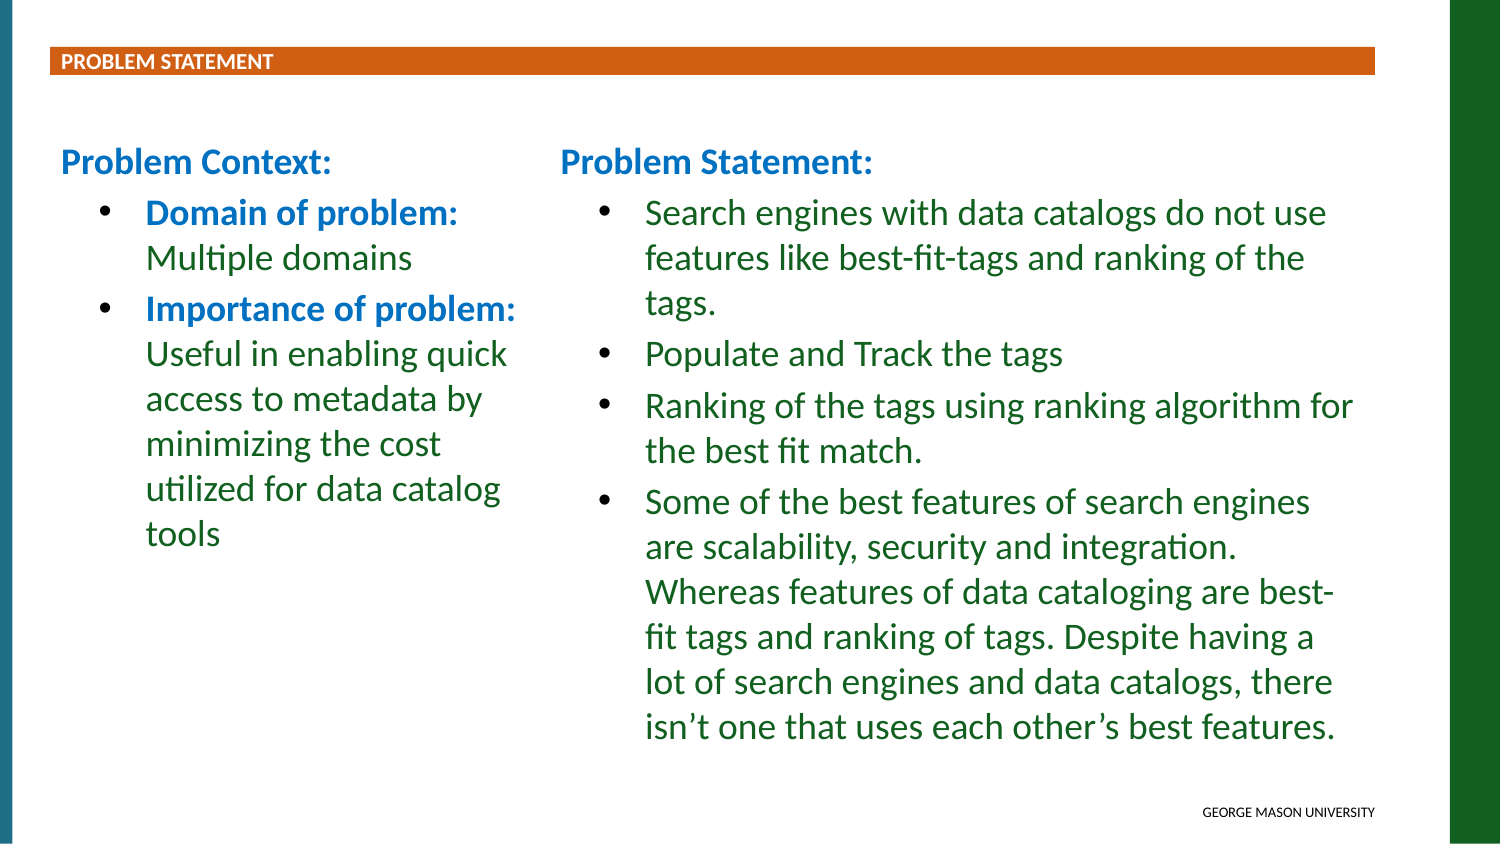

PROBLEM STATEMENT
Problem Context:
Domain of problem:  Multiple domains
Importance of problem:  Useful in enabling quick access to metadata by minimizing the cost utilized for data catalog tools

Problem Statement:
Search engines with data catalogs do not use features like best-fit-tags and ranking of the tags.
Populate and Track the tags
Ranking of the tags using ranking algorithm for the best fit match.
Some of the best features of search engines are scalability, security and integration. Whereas features of data cataloging are best-fit tags and ranking of tags. Despite having a lot of search engines and data catalogs, there isn’t one that uses each other’s best features.